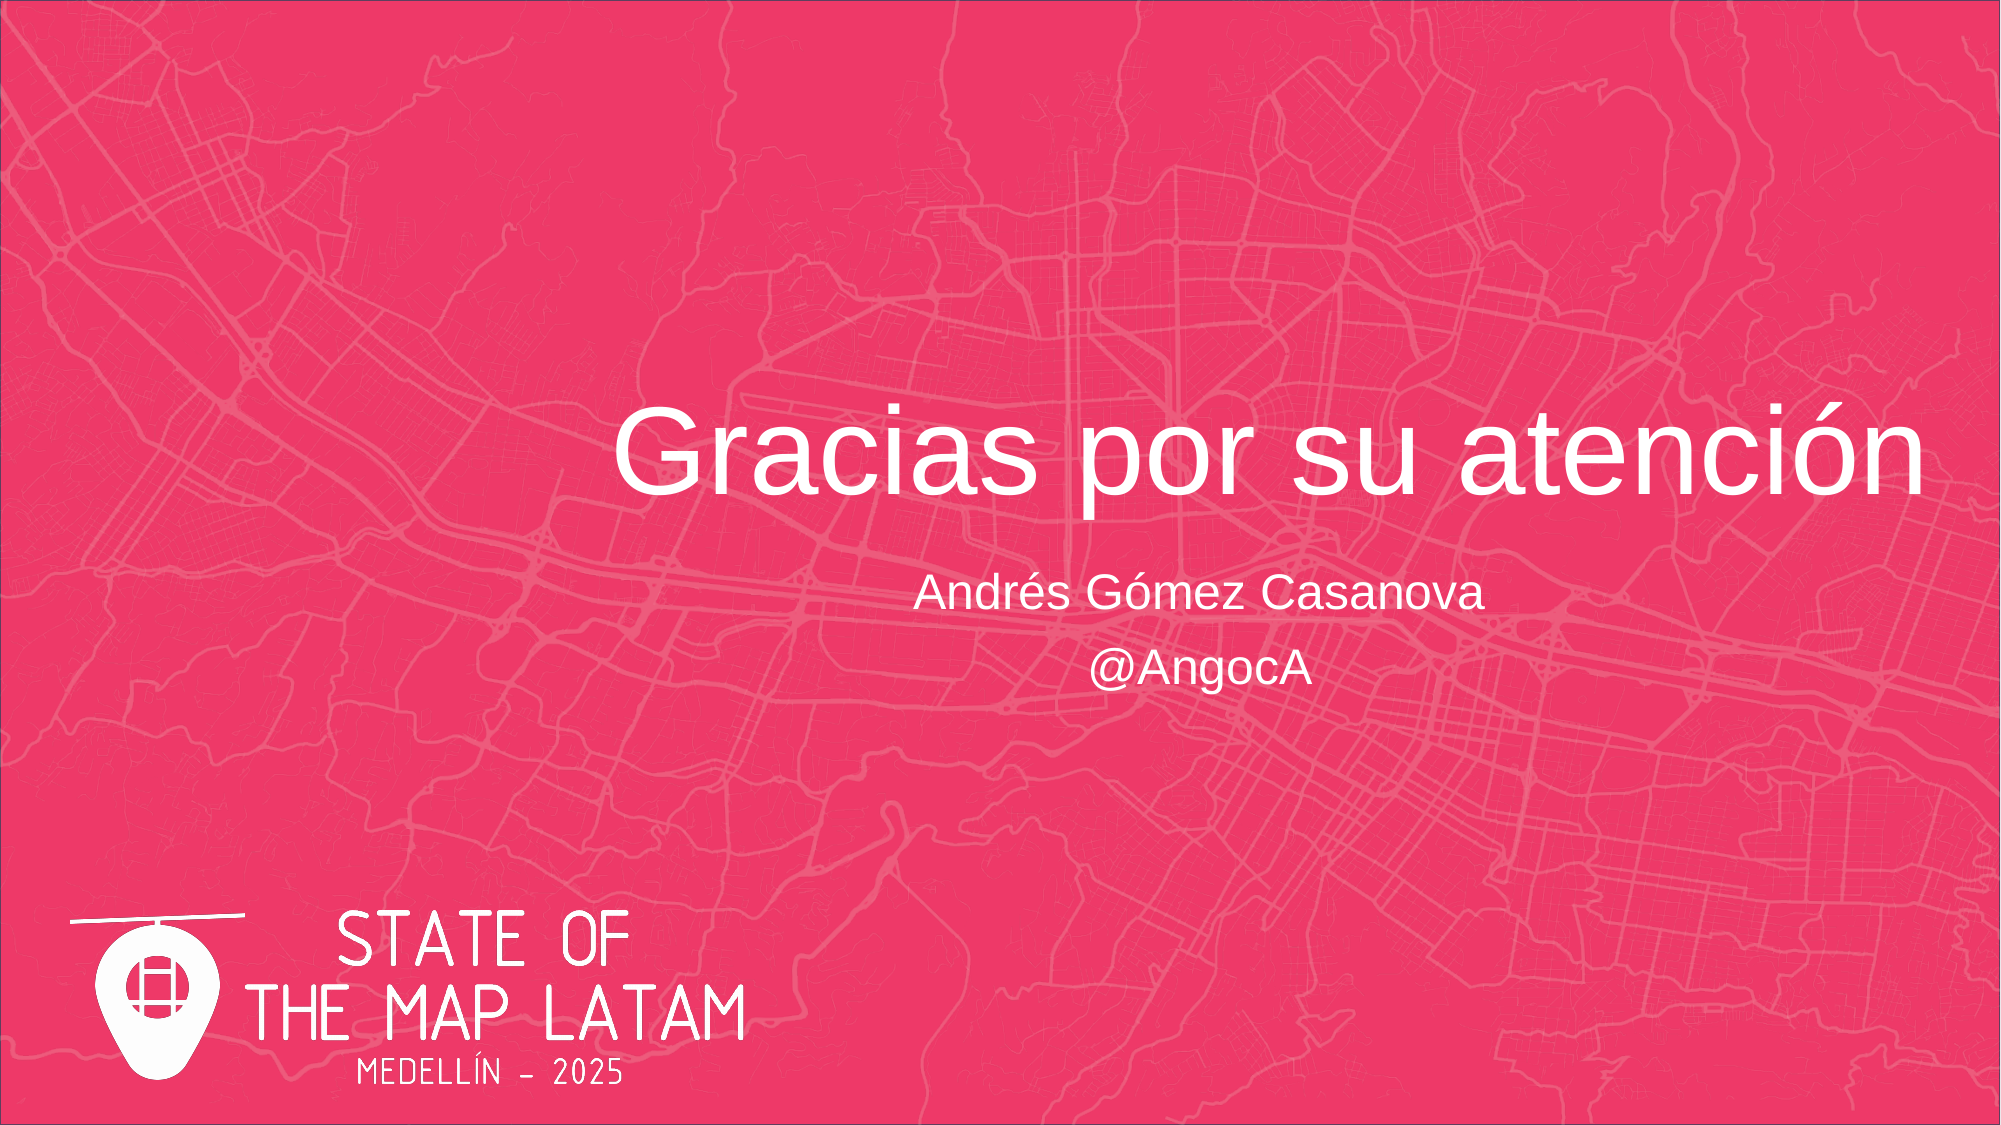

# Gracias por su atención
Andrés Gómez Casanova
@AngocA